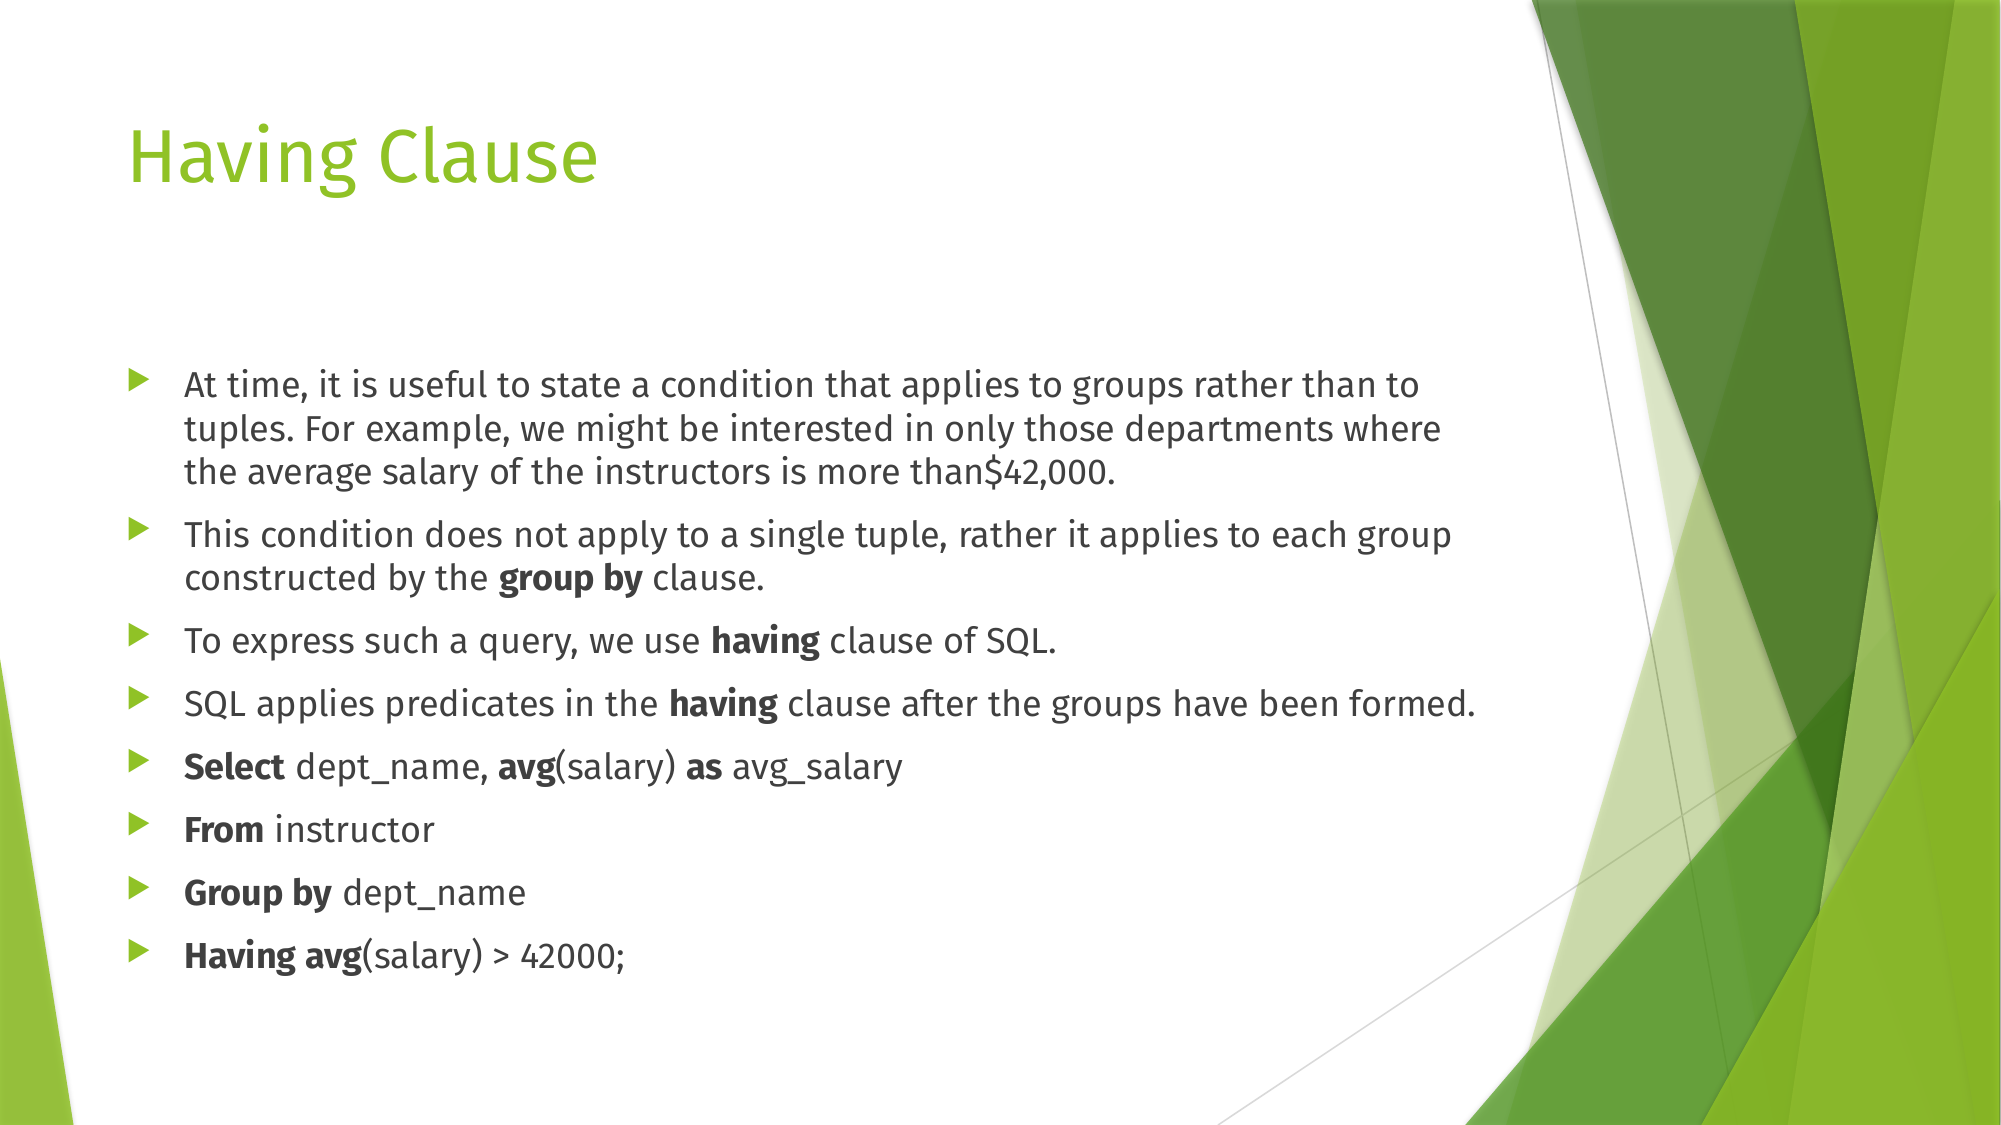

# Having Clause
At time, it is useful to state a condition that applies to groups rather than to tuples. For example, we might be interested in only those departments where the average salary of the instructors is more than$42,000.
This condition does not apply to a single tuple, rather it applies to each group constructed by the group by clause.
To express such a query, we use having clause of SQL.
SQL applies predicates in the having clause after the groups have been formed.
Select dept_name, avg(salary) as avg_salary
From instructor
Group by dept_name
Having avg(salary) > 42000;